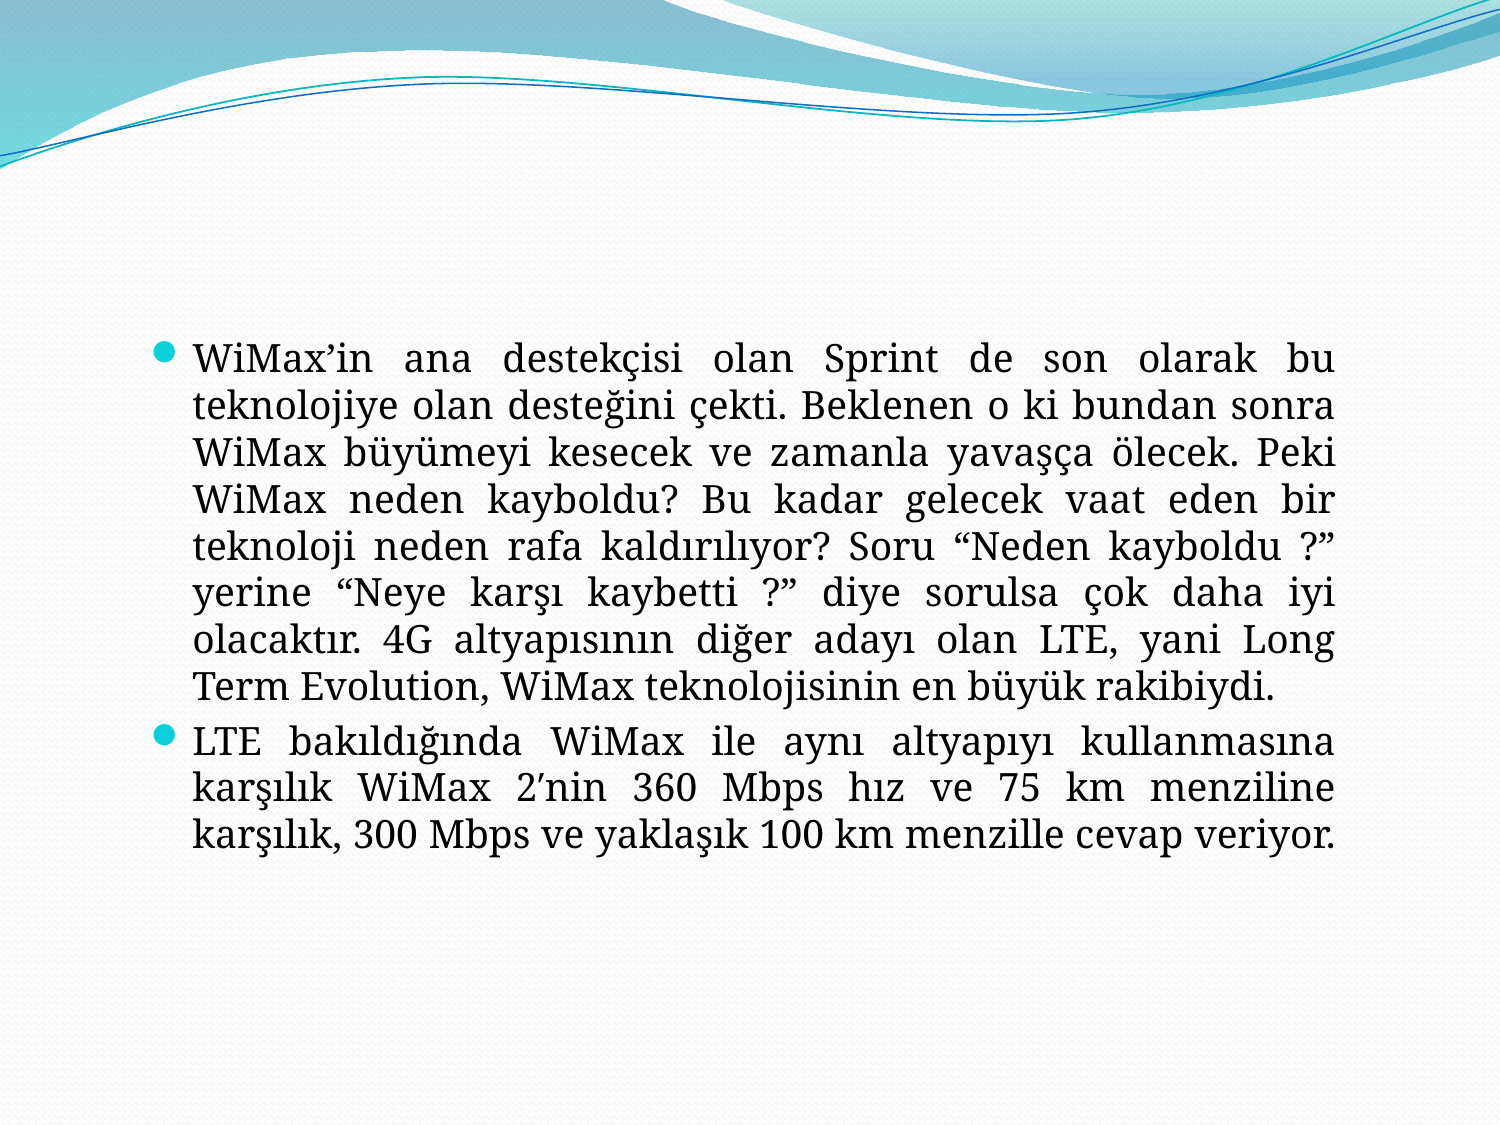

#
WiMax’in ana destekçisi olan Sprint de son olarak bu teknolojiye olan desteğini çekti. Beklenen o ki bundan sonra WiMax büyümeyi kesecek ve zamanla yavaşça ölecek. Peki WiMax neden kayboldu? Bu kadar gelecek vaat eden bir teknoloji neden rafa kaldırılıyor? Soru “Neden kayboldu ?” yerine “Neye karşı kaybetti ?” diye sorulsa çok daha iyi olacaktır. 4G altyapısının diğer adayı olan LTE, yani Long Term Evolution, WiMax teknolojisinin en büyük rakibiydi.
LTE bakıldığında WiMax ile aynı altyapıyı kullanmasına karşılık WiMax 2′nin 360 Mbps hız ve 75 km menziline karşılık, 300 Mbps ve yaklaşık 100 km menzille cevap veriyor.